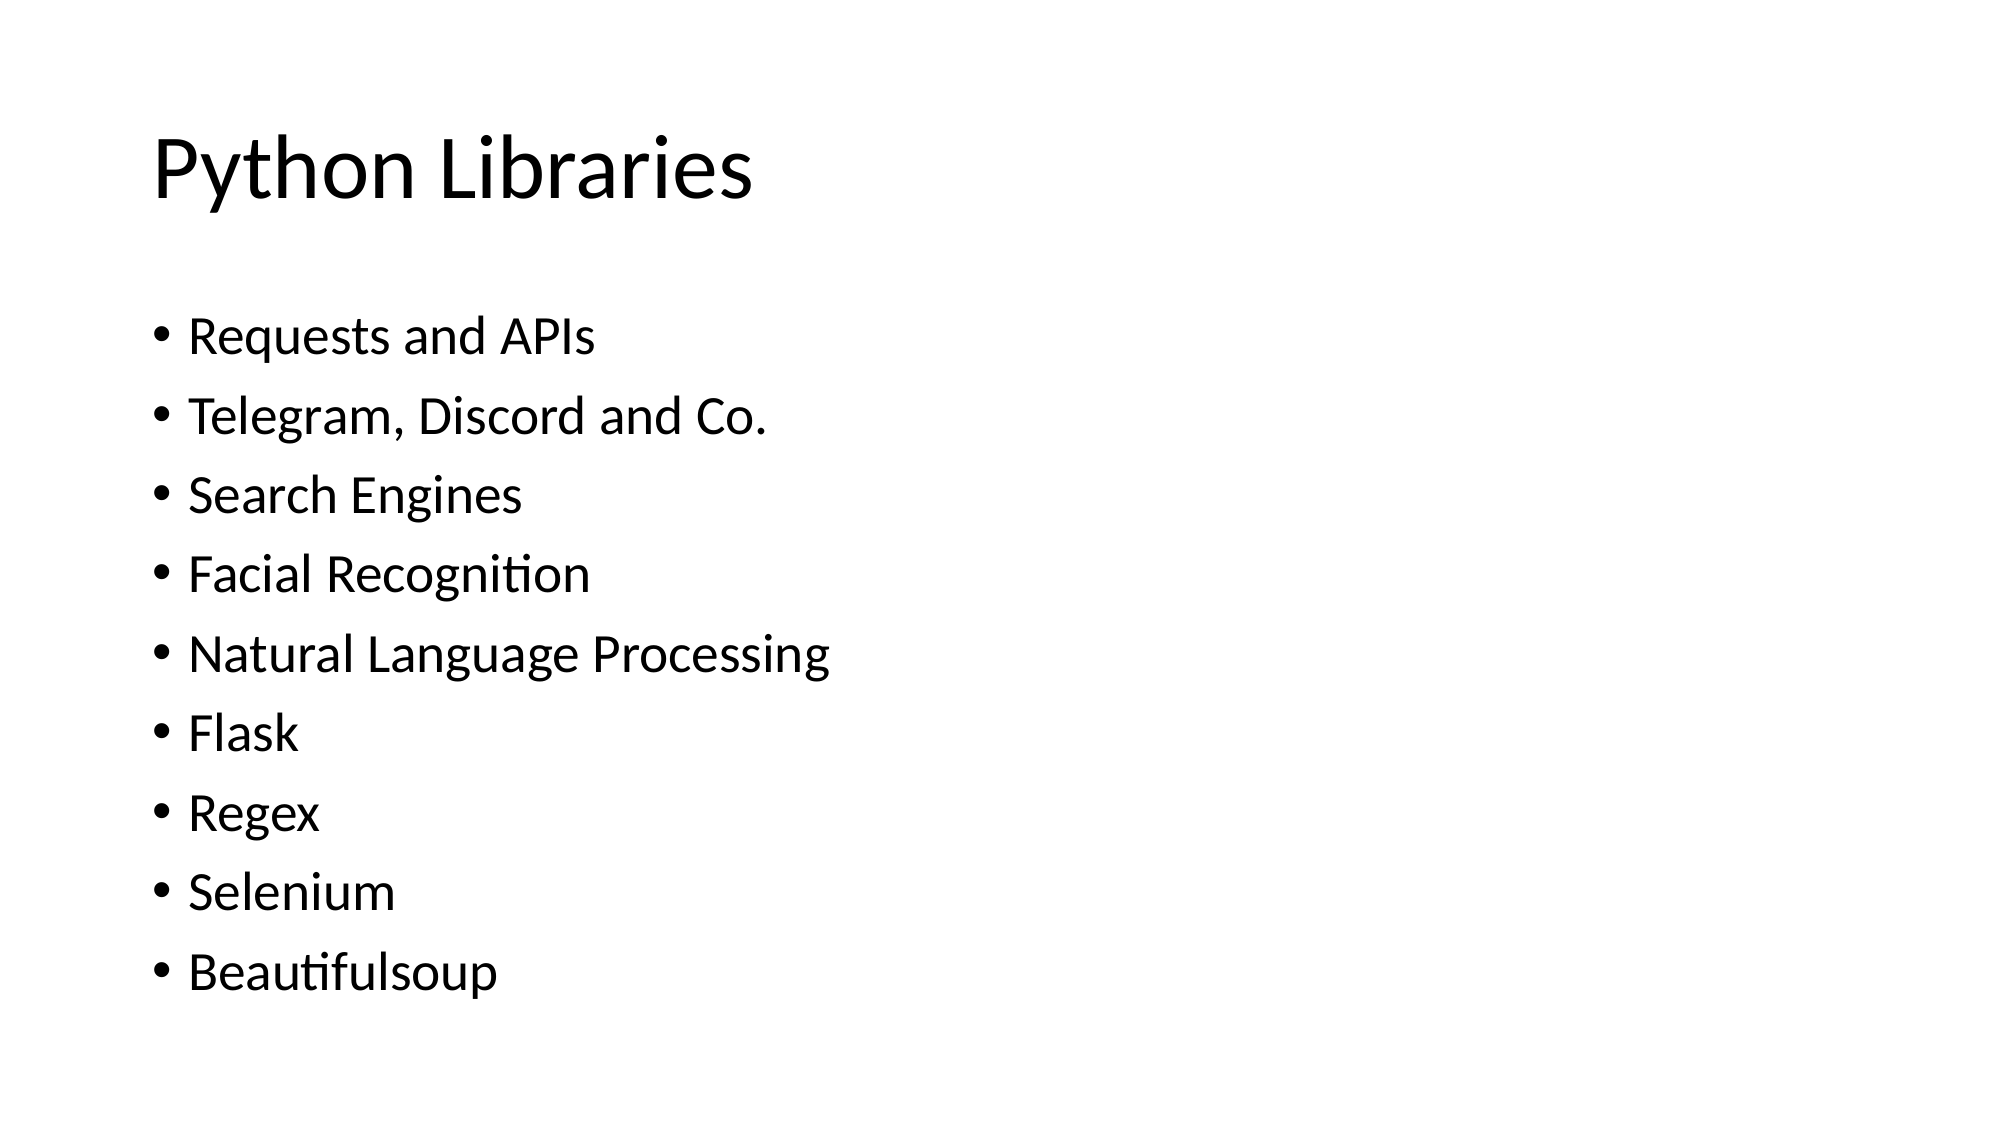

# Python Libraries
Requests and APIs
Telegram, Discord and Co.
Search Engines
Facial Recognition
Natural Language Processing
Flask
Regex
Selenium
Beautifulsoup